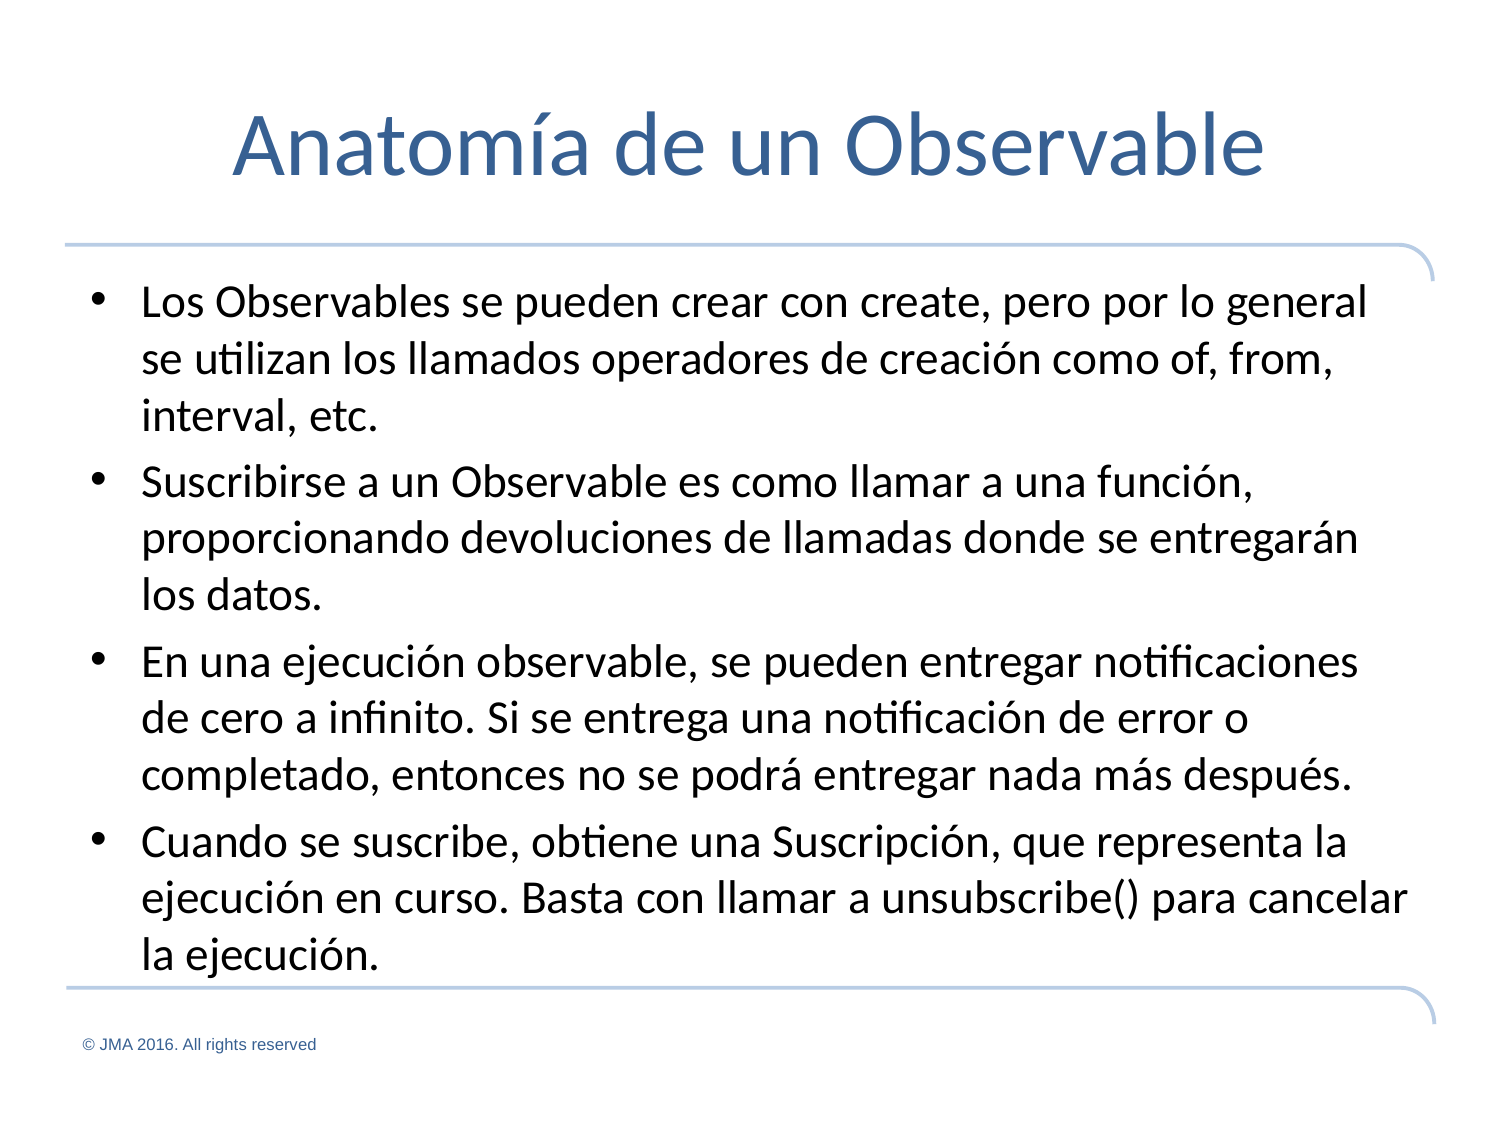

# Anatomía de un Observable
Los Observables se pueden crear con create, pero por lo general se utilizan los llamados operadores de creación como of, from, interval, etc.
Suscribirse a un Observable es como llamar a una función, proporcionando devoluciones de llamadas donde se entregarán los datos.
En una ejecución observable, se pueden entregar notificaciones de cero a infinito. Si se entrega una notificación de error o completado, entonces no se podrá entregar nada más después.
Cuando se suscribe, obtiene una Suscripción, que representa la ejecución en curso. Basta con llamar a unsubscribe() para cancelar la ejecución.